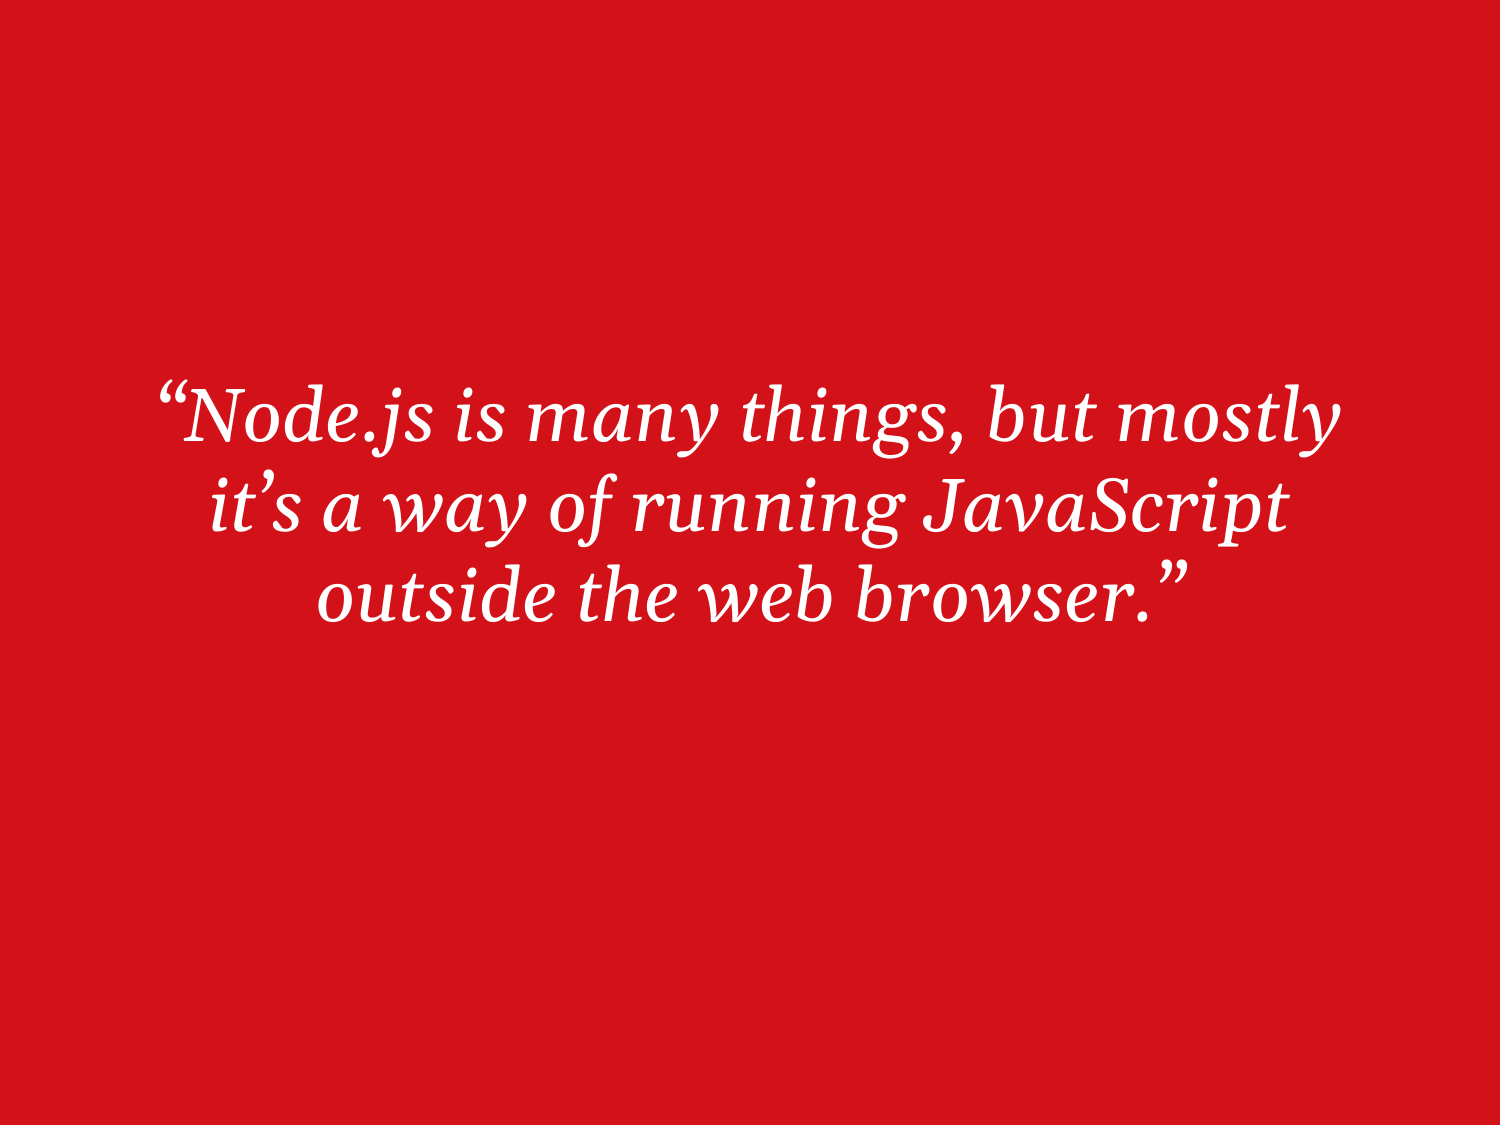

“Node.js is many things, but mostly it’s a way of running JavaScript outside the web browser.”